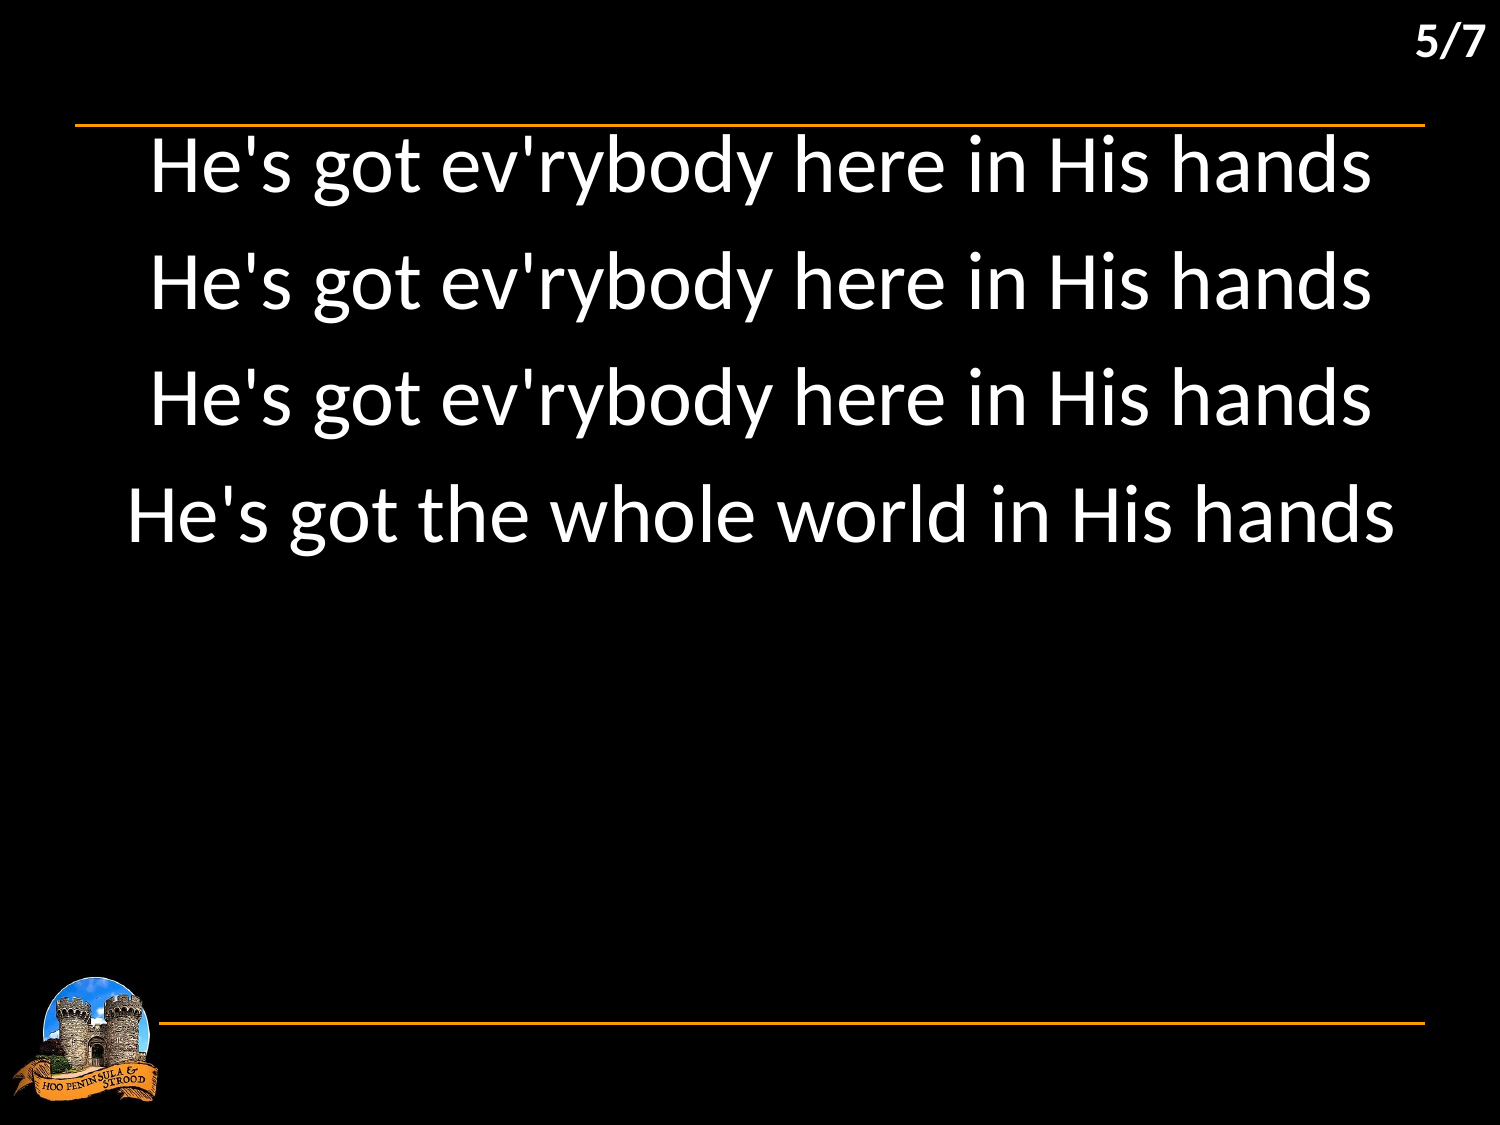

5/7
He's got ev'rybody here in His hands
He's got ev'rybody here in His hands
He's got ev'rybody here in His hands
He's got the whole world in His hands